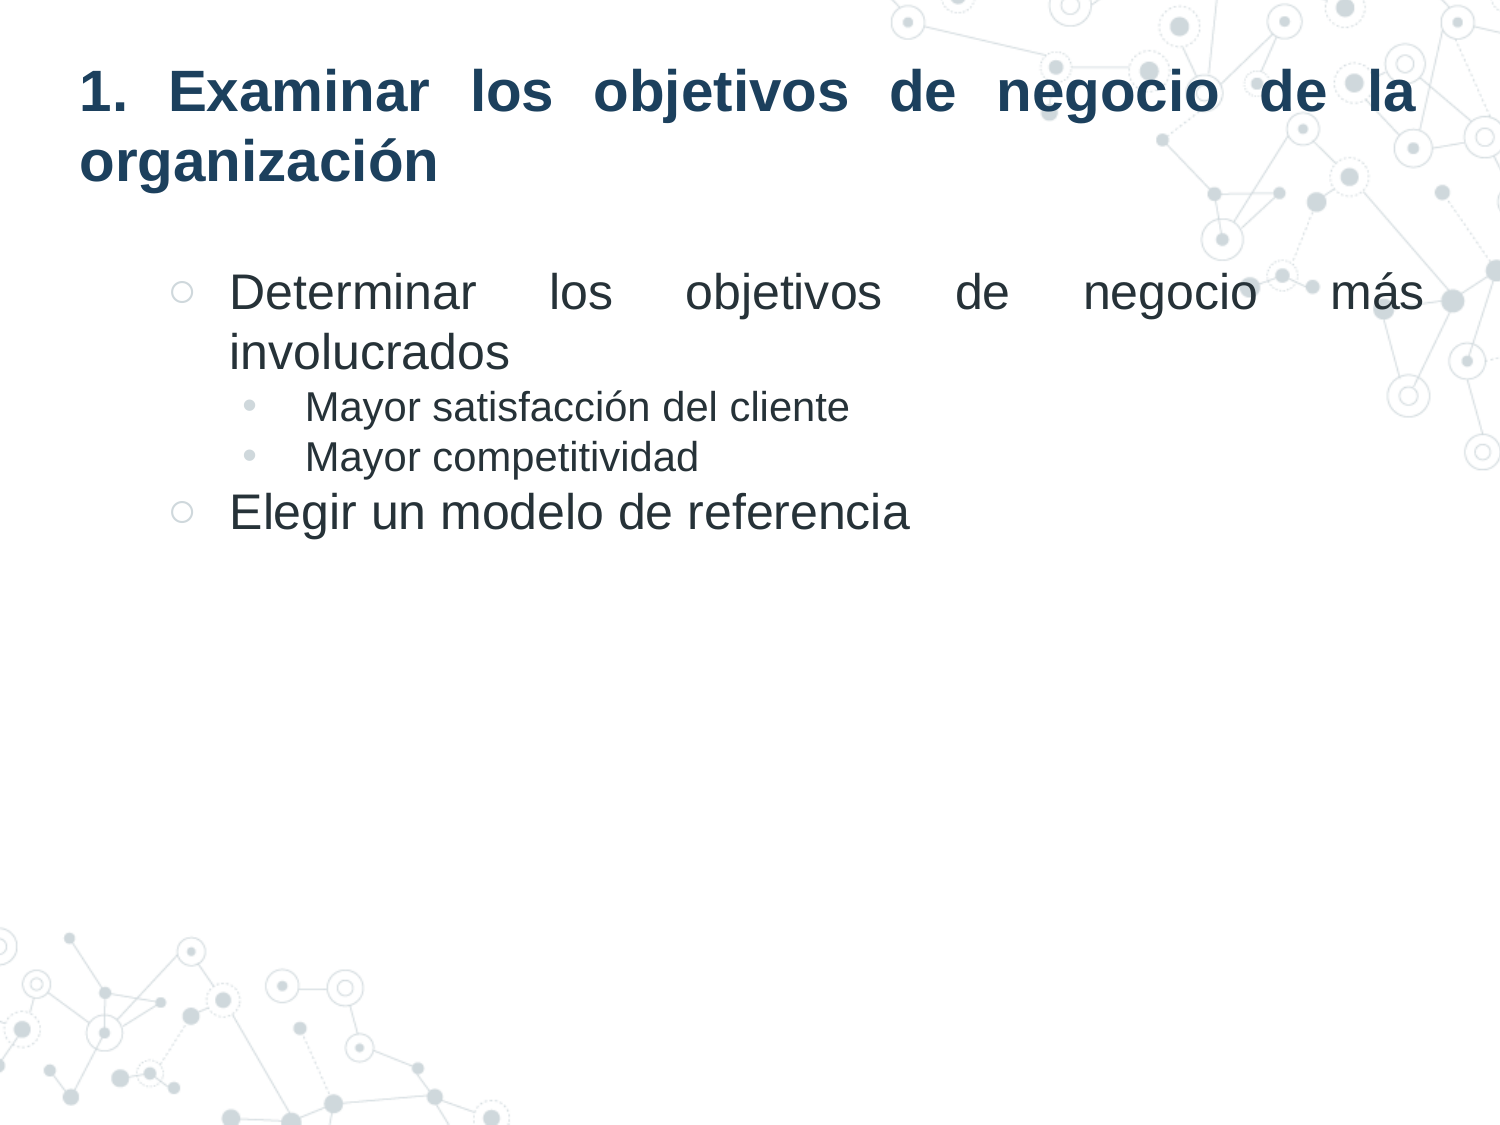

# 1. Examinar los objetivos de negocio de la organización
Determinar los objetivos de negocio más involucrados
Mayor satisfacción del cliente
Mayor competitividad
Elegir un modelo de referencia